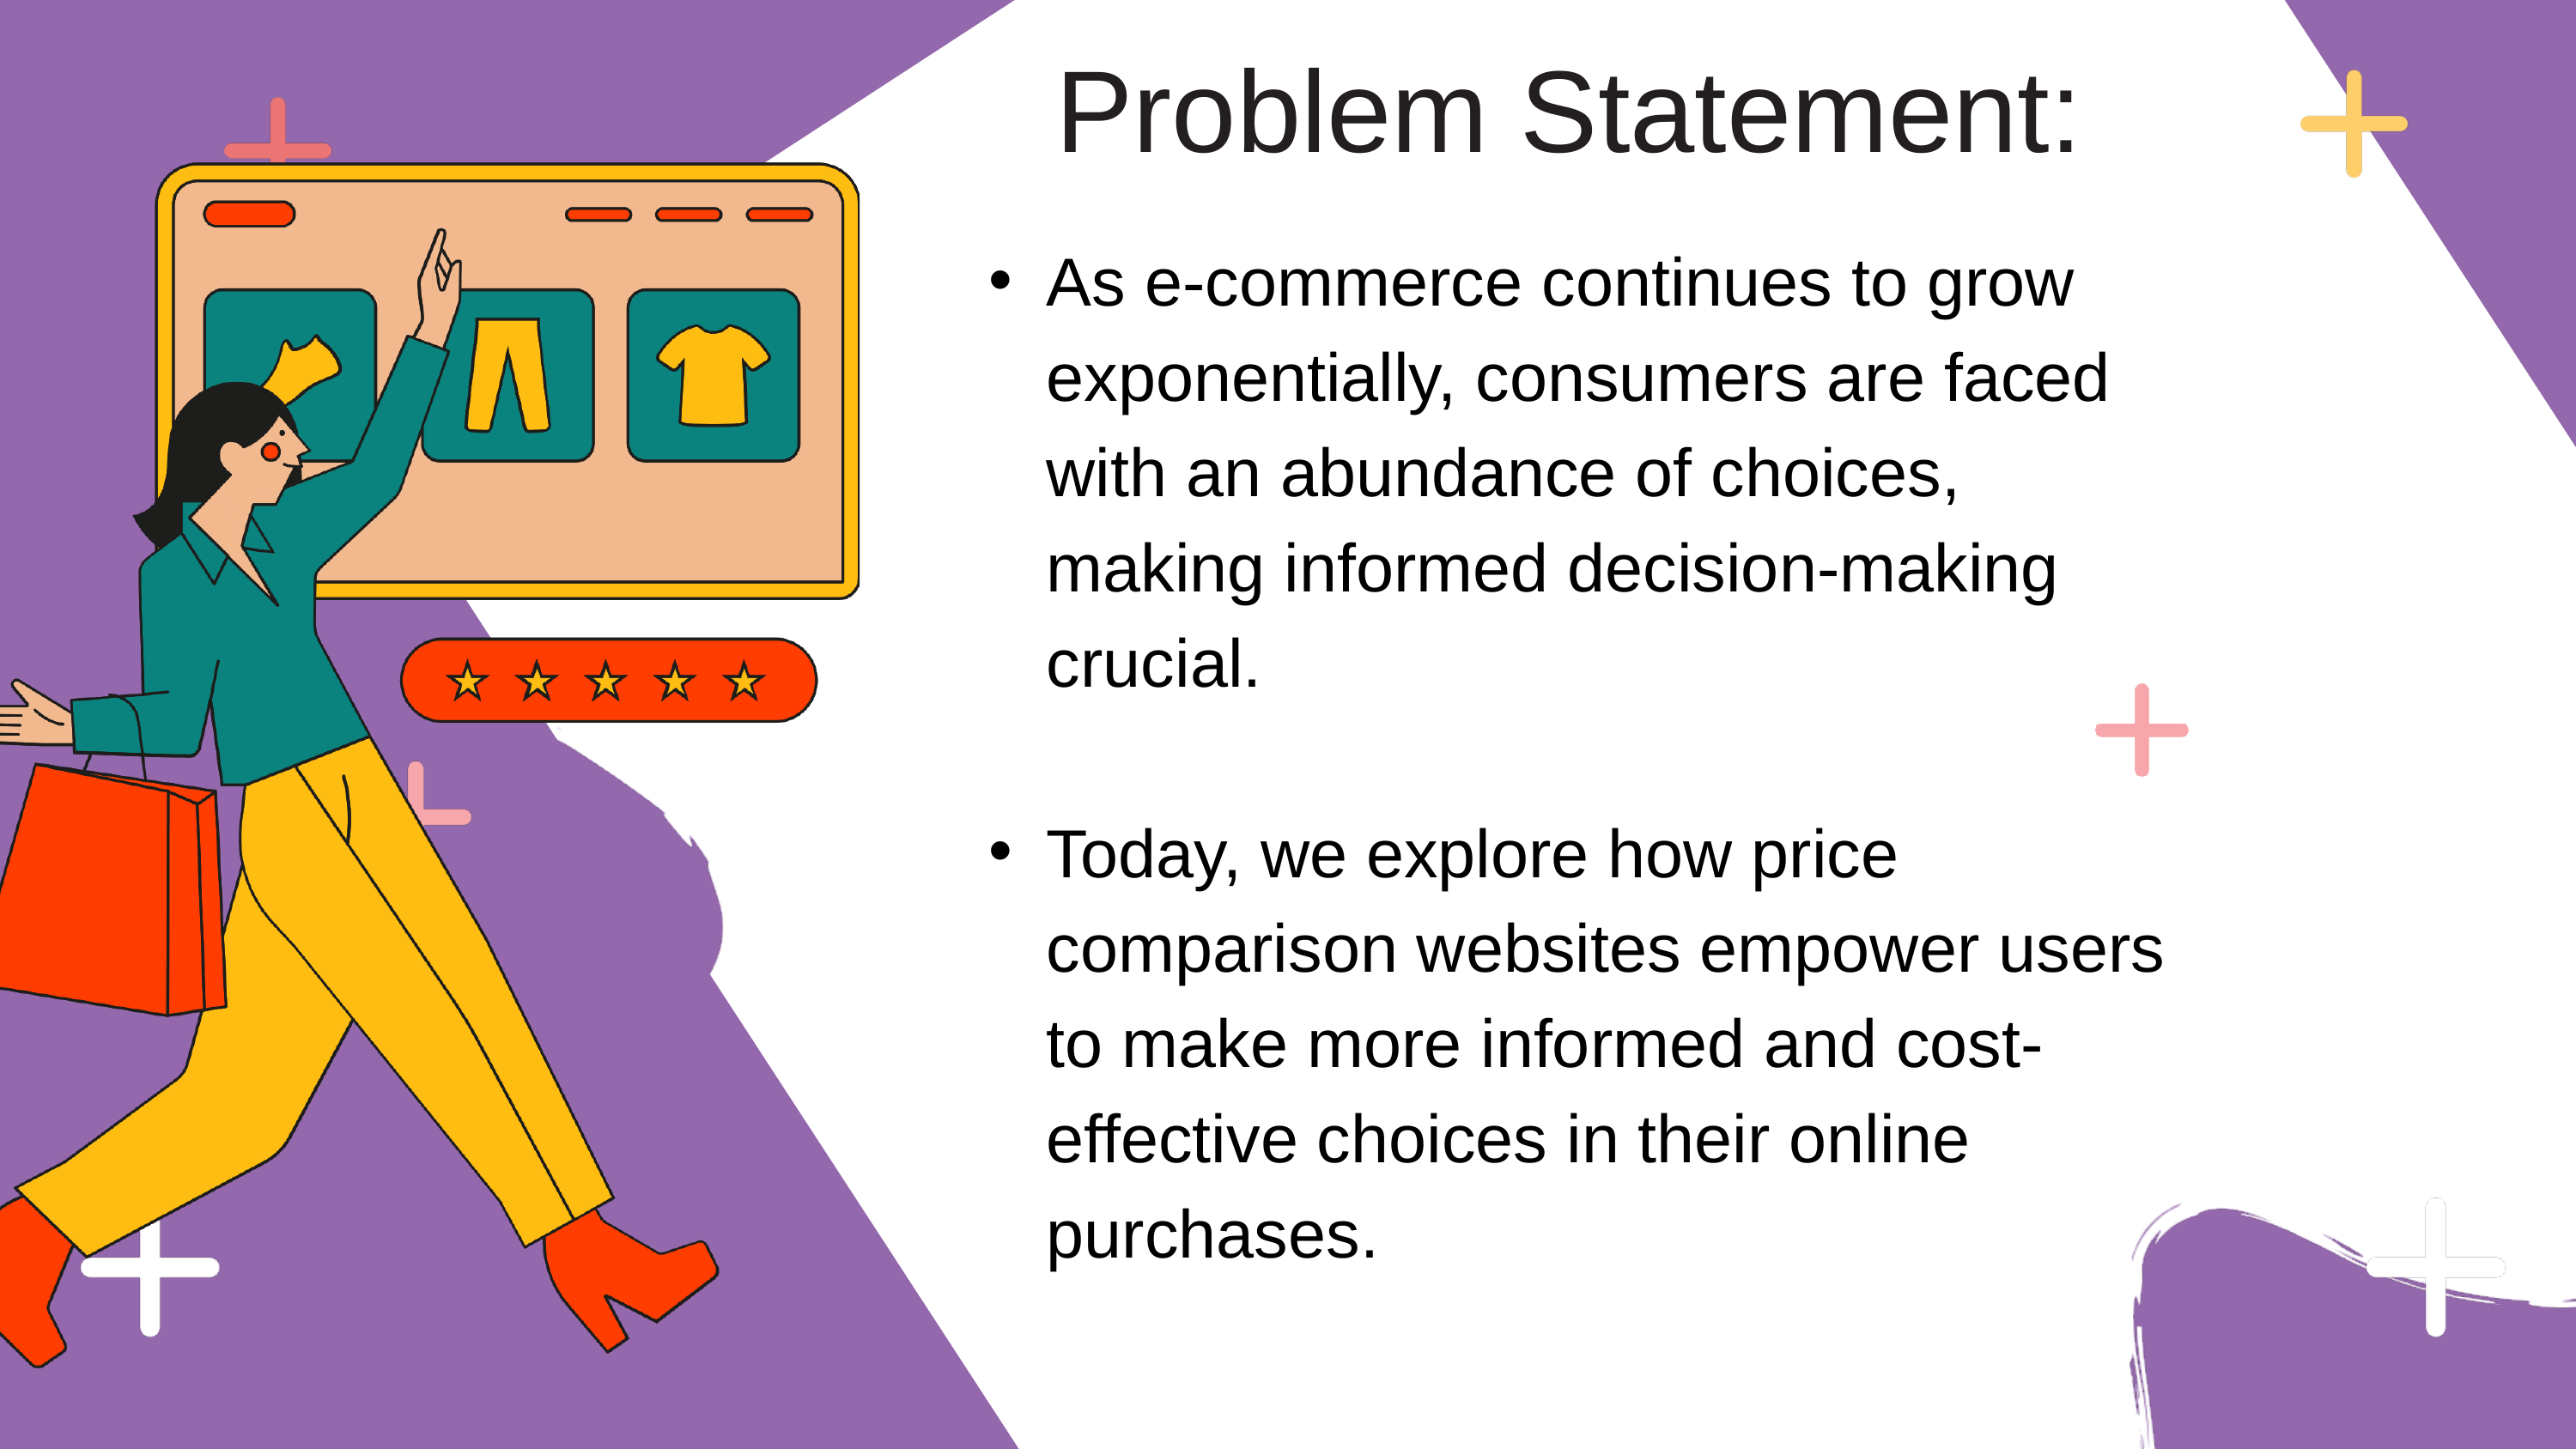

Problem Statement:

As e-commerce continues to grow exponentially, consumers are faced with an abundance of choices, making informed decision-making crucial.

Today, we explore how price comparison websites empower users to make more informed and cost-effective choices in their online purchases.